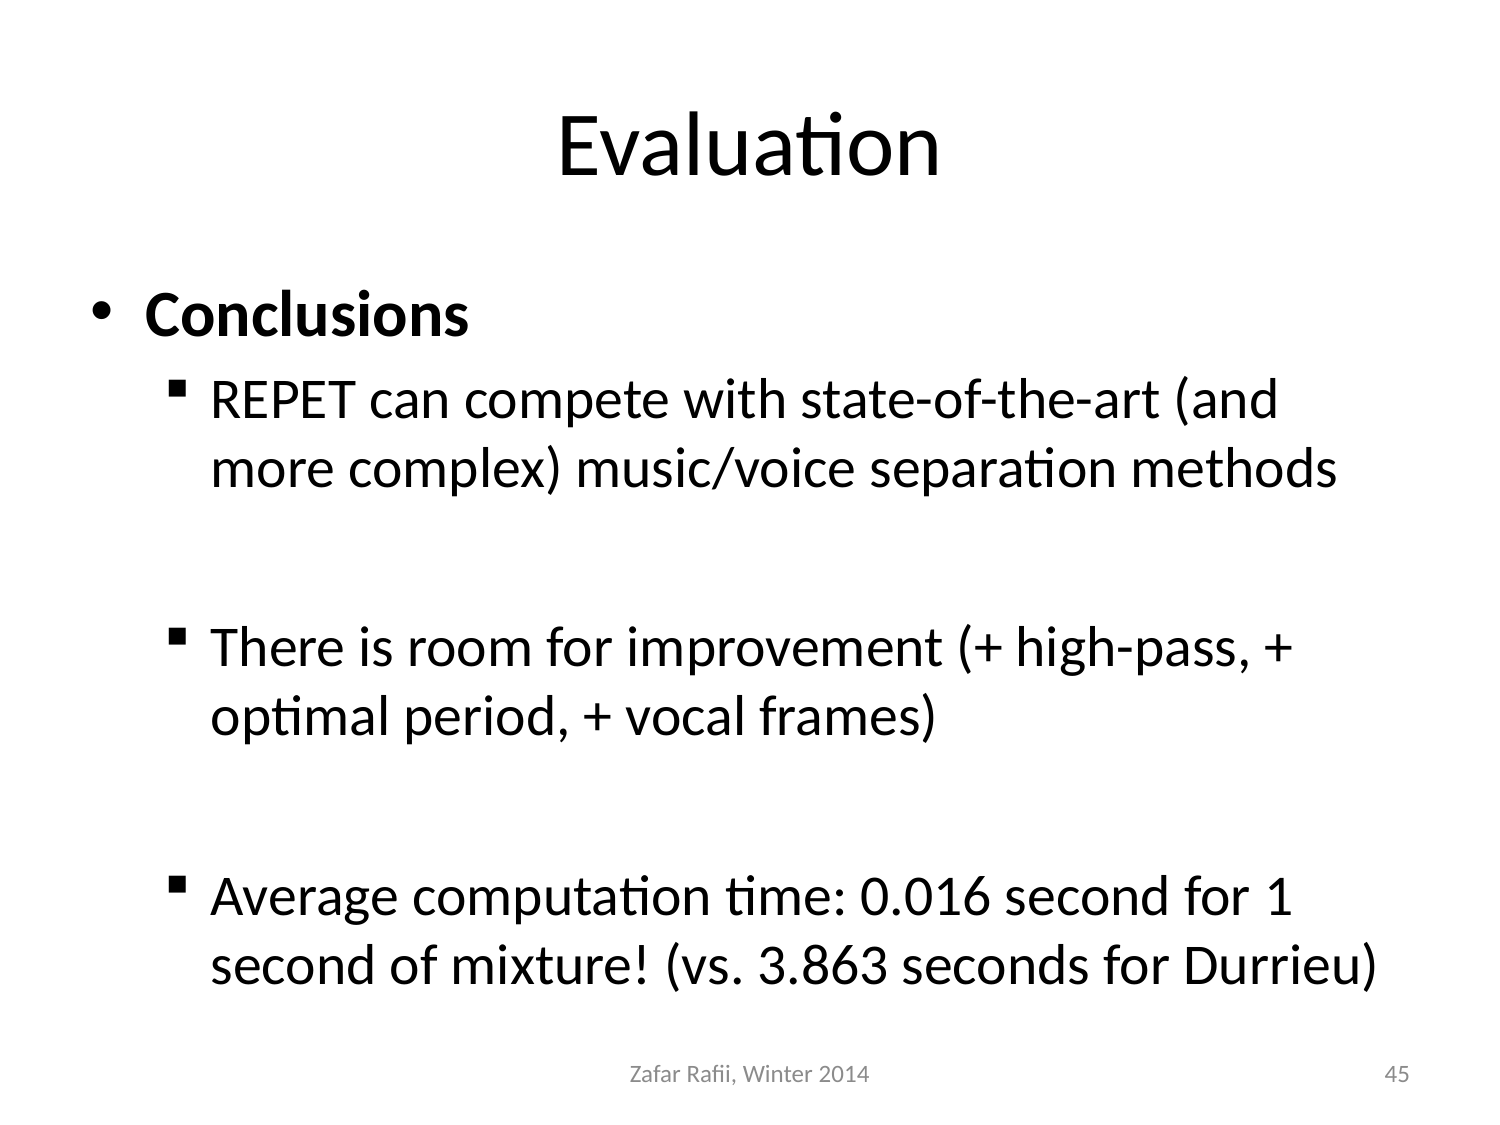

# Evaluation
Conclusions
REPET can compete with state-of-the-art (and more complex) music/voice separation methods

There is room for improvement (+ high-pass, + optimal period, + vocal frames)

Average computation time: 0.016 second for 1 second of mixture! (vs. 3.863 seconds for Durrieu)
Zafar Rafii, Winter 2014
45